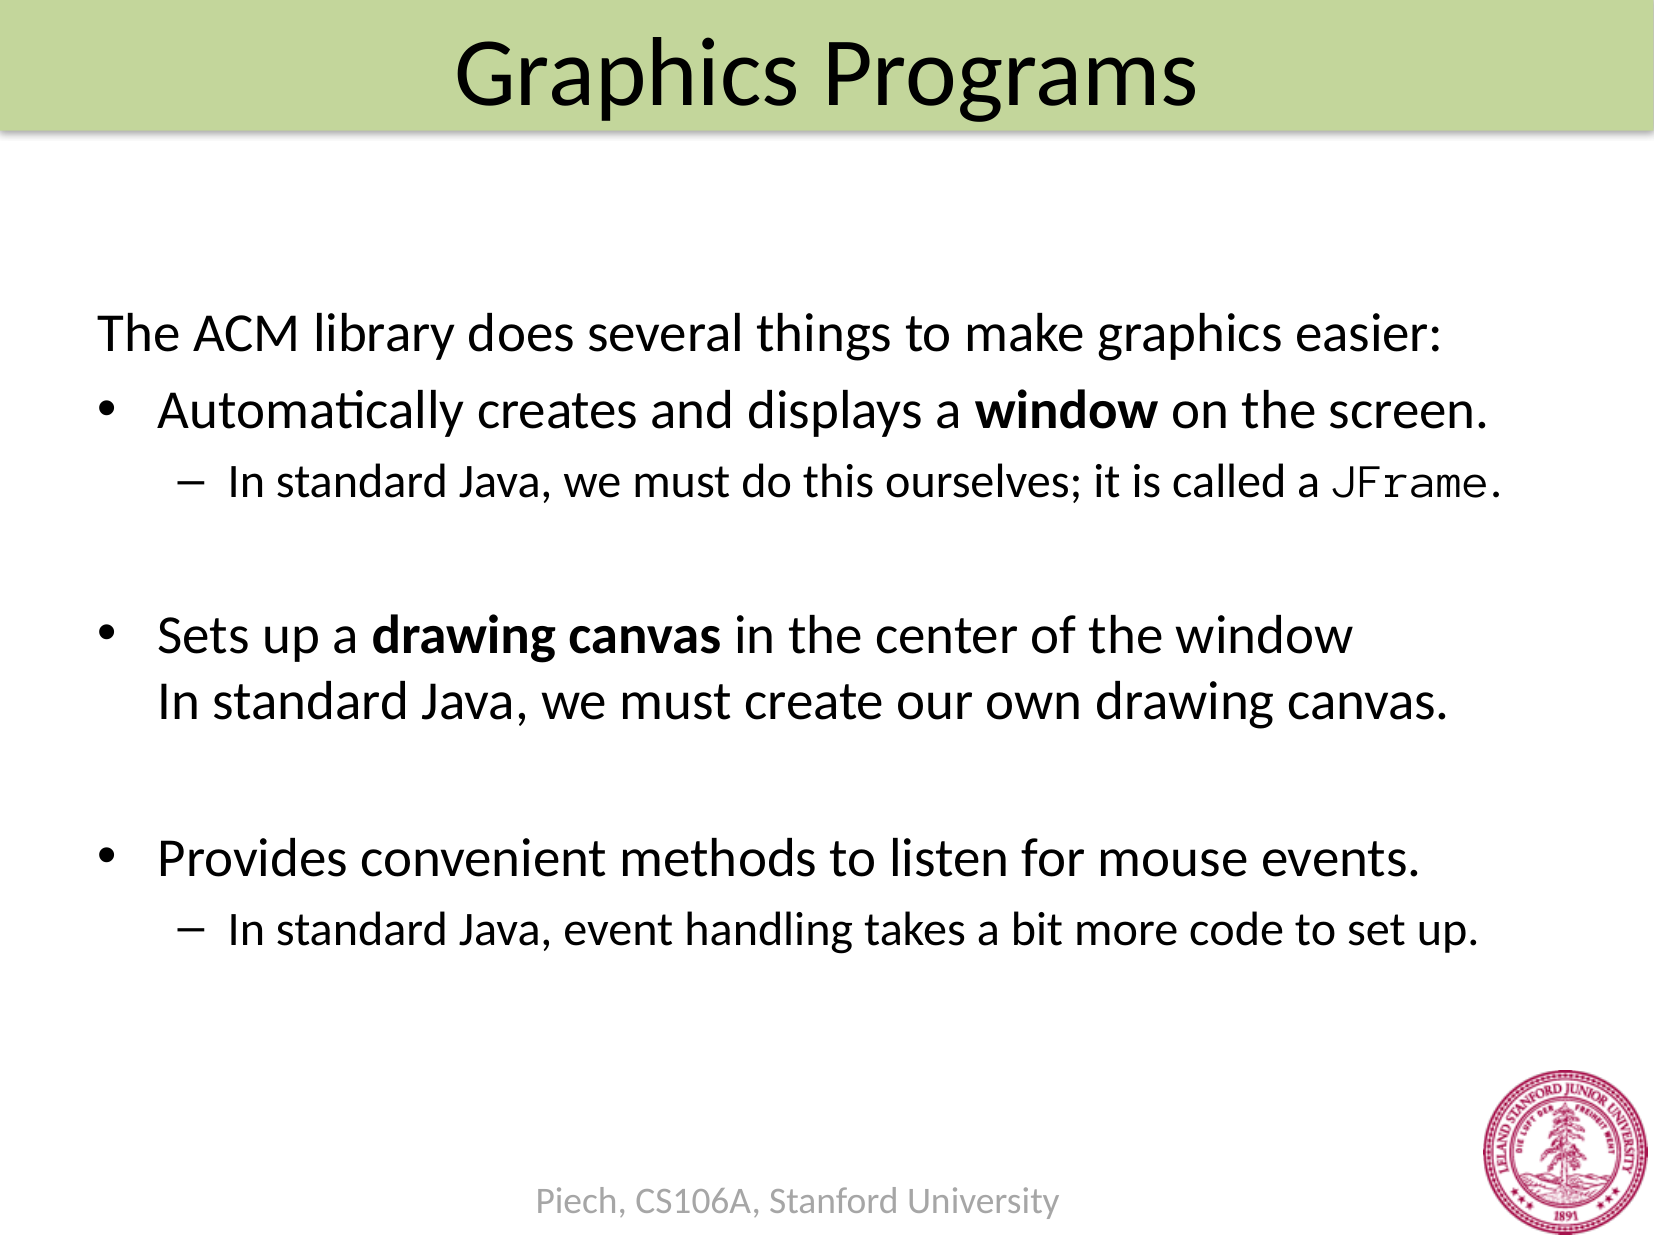

# Graphics Programs
The ACM library does several things to make graphics easier:
Automatically creates and displays a window on the screen.
In standard Java, we must do this ourselves; it is called a JFrame.

Sets up a drawing canvas in the center of the window
In standard Java, we must create our own drawing canvas.

Provides convenient methods to listen for mouse events.
In standard Java, event handling takes a bit more code to set up.